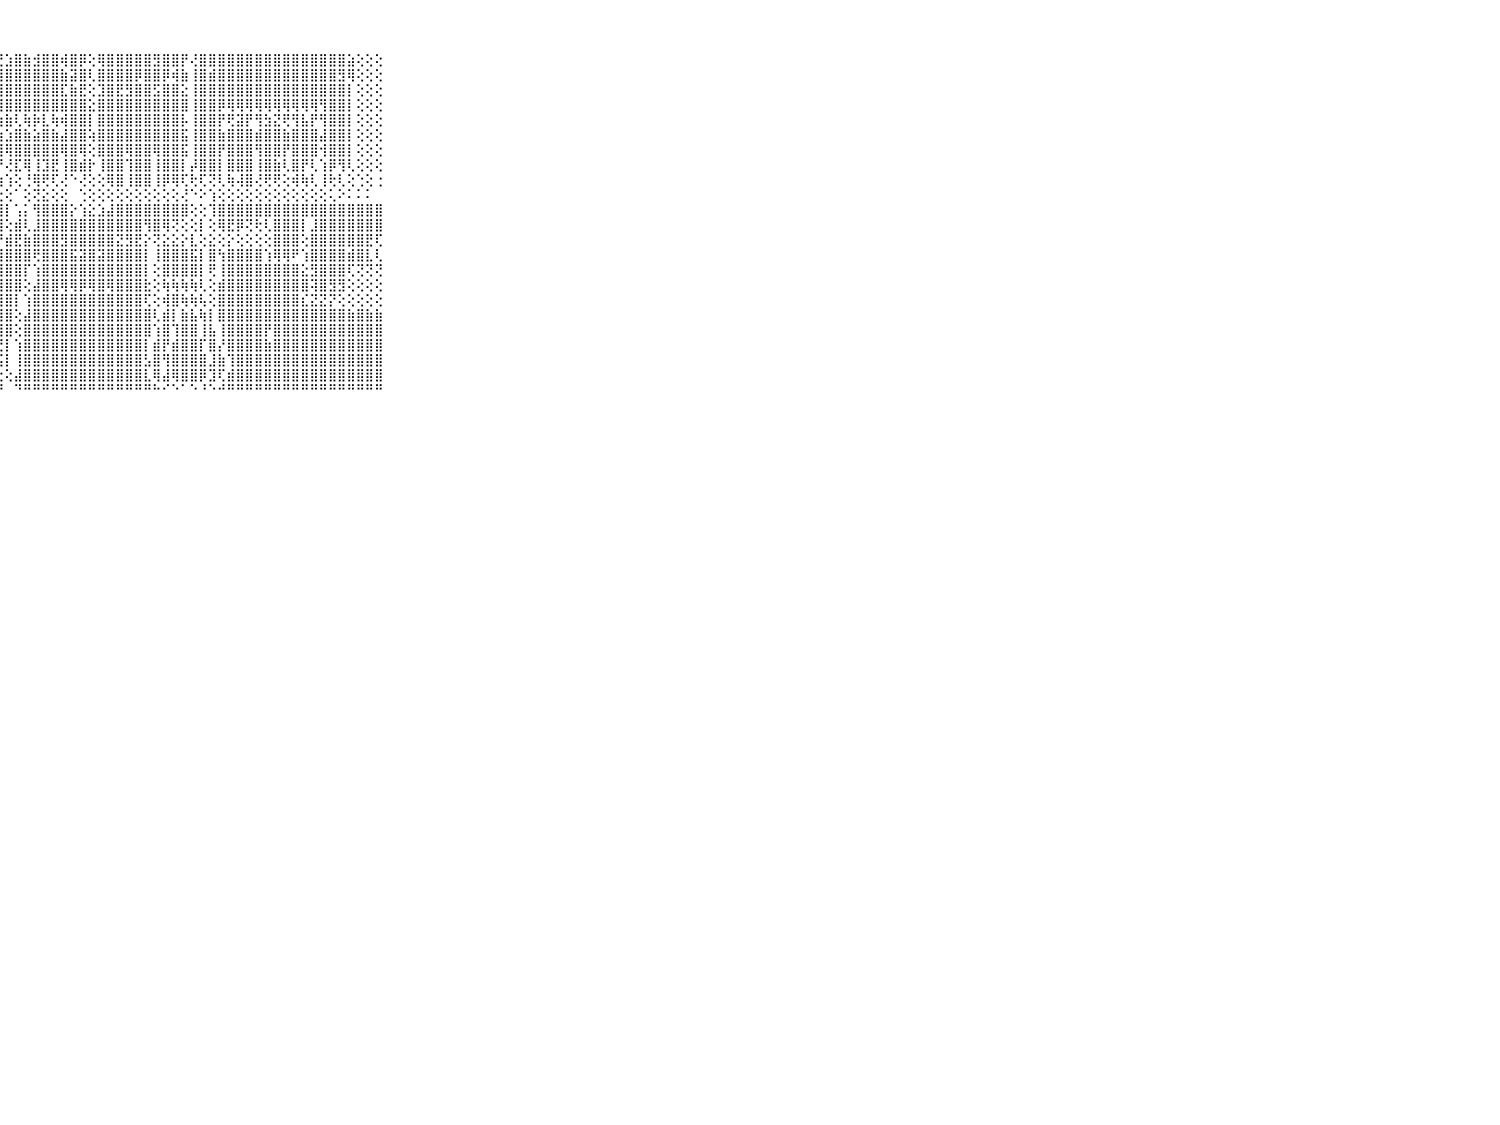

⠀⠀⠀⠀⠀⠀⠀⠀⠀⠀⠀⠀⠀⠀⠀⠀⠀⠀⢕⢕⠀⠕⢱⣿⣷⣱⣿⣟⣱⣿⣷⣺⣿⣿⢾⣿⡿⢕⢿⣿⣿⣿⣿⣿⣻⣿⣿⡟⢜⣿⣿⣿⣿⣿⣿⣿⣿⣿⣿⣿⣿⣿⣿⣿⣿⣵⢕⢕⢕⠀⠀⠀⠀⠀⠀⠀⠀⠀⠀⠀⠀
⠀⠀⠀⠀⠀⠀⠀⠀⠀⠀⠀⠀⠀⠀⠀⠀⠀⠀⢕⢑⠀⠀⢱⣟⣵⣼⣿⣿⣿⣿⣿⣿⣿⣿⣷⣽⣿⢇⣿⣿⣿⣿⡿⣿⣿⡿⢾⣷⢸⣿⣾⣿⣿⣿⣿⣿⣿⣿⣿⣿⣿⣿⣿⣿⣻⢿⢕⢕⢕⠀⠀⠀⠀⠀⠀⠀⠀⠀⠀⠀⠀
⠀⠀⠀⠀⠀⠀⠀⠀⠀⠀⠀⠀⠀⠀⠀⠀⠀⠀⢕⢕⠀⢑⢜⣱⣝⢻⣿⣿⣿⣿⣿⣿⣿⣿⣏⣷⣟⢕⣹⣿⣟⣻⣿⣿⣫⣿⣿⣕⢸⣿⣿⣿⣿⣿⣿⣿⣿⣿⣿⣿⣿⣿⣿⣿⣿⡇⢕⢕⢕⠀⠀⠀⠀⠀⠀⠀⠀⠀⠀⠀⠀
⠀⠀⠀⠀⠀⠀⠀⠀⠀⠀⠀⠀⠀⠀⠀⠀⠀⢅⢕⢕⢀⢔⢸⣿⣿⢻⣿⣿⣿⣿⣿⣿⣿⣿⣿⣿⣿⣕⣿⣿⣿⣿⣿⣿⣿⣿⣿⣿⢸⣿⣿⡿⢿⢿⢿⢿⢿⢿⢿⢿⢿⢿⢻⣿⣿⡇⢕⢕⢕⠀⠀⠀⠀⠀⠀⠀⠀⠀⠀⠀⠀
⠀⠀⠀⠀⠀⠀⠀⠀⠀⠀⠀⠀⠀⠀⠀⠀⢕⢕⢕⢕⢕⢕⢜⣿⣿⢱⢇⢷⣷⢇⢷⡷⣇⢷⢾⣿⣿⡇⣿⣿⣿⣿⣿⣿⣿⣿⣿⡧⢸⣿⣿⡟⢟⣽⡟⢻⣳⣝⢟⢻⣧⡟⢻⣿⣿⡇⢕⢕⢕⠀⠀⠀⠀⠀⠀⠀⠀⠀⠀⠀⠀
⠀⠀⠀⠀⠀⠀⠀⠀⠀⠀⠀⠀⠀⠀⠀⠀⢕⢕⢕⢕⢕⢕⢜⣿⣿⢱⣿⣷⣱⣿⣷⣵⣿⣷⣼⣿⣿⢵⣿⣿⣿⣿⣿⣿⣿⣿⣿⣯⢸⣿⣿⣷⣿⣿⣿⣾⣿⣿⣷⣿⣿⣿⣼⣿⣿⡇⢕⢕⢕⠀⠀⠀⠀⠀⠀⠀⠀⠀⠀⠀⠀
⠀⠀⠀⠀⠀⠀⠀⠀⠀⠀⠀⠀⠀⠀⠀⢔⢕⢕⢕⢕⢕⢕⢕⣿⣿⢼⣿⣿⢿⣿⣿⣿⣿⣿⢿⣿⢿⢕⣿⣿⣿⢿⣿⣿⢿⣿⣿⣯⢸⣿⣿⡟⣿⣿⣿⢻⣿⣿⡟⣿⣿⣿⢺⣿⣿⡇⢕⢕⢕⠀⠀⠀⠀⠀⠀⠀⠀⠀⠀⠀⠀
⠀⠀⠀⠀⠀⠀⠀⠀⠀⠀⠀⠀⠀⠀⠀⢕⢕⢕⢕⢕⢕⢕⢕⣿⡏⢕⢝⡝⢜⣏⢿⢸⣹⣟⢸⣿⣾⡗⢸⣿⣿⢹⣿⣿⢸⣿⣿⡇⡼⣿⣿⡇⣿⣿⣿⢸⣿⣷⢇⣿⡟⢇⢱⡿⢻⢇⢕⢕⢕⠀⠀⠀⠀⠀⠀⠀⠀⠀⠀⠀⠀
⠀⠀⠀⠀⠀⠀⠀⠀⠀⠀⠀⠐⢔⢁⢐⢵⡇⢕⢕⢕⢕⢕⢕⢿⢕⢕⢜⢳⢱⢕⢘⢿⢟⢏⢜⠑⢜⢕⢕⢿⣿⢸⣿⣿⢸⡿⢿⢏⢗⢏⢝⢇⢷⢼⣿⢜⢟⢟⢕⢾⢷⢇⢸⢗⢇⢕⢑⢕⢐⠀⠀⠀⠀⠀⠀⠀⠀⠀⠀⠀⠀
⠀⠀⠀⠀⠀⠀⠀⠀⠀⠀⠀⢀⢀⢀⢁⢕⢕⢕⢕⢕⢕⢕⢕⢕⢕⢕⢕⢕⢕⠁⢕⢝⣕⢕⢕⠀⢑⢕⢕⢕⢕⢕⢕⢕⢕⢕⢕⢜⠑⠕⢱⢕⢕⢕⢕⢕⢕⢕⢕⢕⢕⢕⢕⢅⠕⠅⠅⠅⠀⠀⠀⠀⠀⠀⠀⠀⠀⠀⠀⠀⠀
⠀⠀⠀⠀⠀⠀⠀⠀⠀⠀⠀⣿⣿⣿⣿⣸⣿⣿⣿⣿⣿⣿⣿⣿⣿⣿⣿⣿⡇⢡⡅⢻⣿⣿⣿⡕⢱⣕⣱⣼⣿⣿⣿⣿⣿⣿⣿⣿⢕⢕⢹⣿⣿⣿⣿⣿⣿⣿⣿⣿⣿⣿⣿⣿⣿⣿⣿⣿⣿⠀⠀⠀⠀⠀⠀⠀⠀⠀⠀⠀⠀
⠀⠀⠀⠀⠀⠀⠀⠀⠀⠀⠀⣿⣿⣿⣿⣿⣿⣿⣿⣿⣿⣿⣿⣿⣿⣿⣿⣿⢕⣾⢇⣸⣿⣿⣿⣿⣿⣿⣿⣿⣿⣿⣿⢻⣿⢿⢝⢕⢕⡇⢕⢿⣟⡿⢝⢗⢇⣿⣿⣿⡇⣸⣿⣿⣿⣿⣿⣿⣿⠀⠀⠀⠀⠀⠀⠀⠀⠀⠀⠀⠀
⠀⠀⠀⠀⠀⠀⠀⠀⠀⠀⠀⣿⣿⣿⢿⣝⣿⣿⣿⣿⣿⣿⡿⣿⣿⣿⣿⡟⣾⣟⣷⣿⣿⣿⣻⣿⣿⣿⣿⣿⣝⣻⣟⡕⢝⣕⣕⡕⣇⢕⣕⢕⡕⢕⢕⢕⢕⣿⣿⣿⢕⣿⣿⣿⣿⣿⣿⣟⢏⠀⠀⠀⠀⠀⠀⠀⠀⠀⠀⠀⠀
⠀⠀⠀⠀⠀⠀⠀⠀⠀⠀⠀⣿⢻⣿⣿⣿⣿⣿⣿⣿⣿⣿⡧⢿⣿⣿⣿⣿⣿⣿⣿⢟⣿⣿⣿⣯⣽⣿⣽⣿⣿⣿⣿⡇⢸⣿⣿⣿⣯⡇⣿⢳⣿⣿⣿⣿⢱⢿⢿⠟⢱⣿⣿⣿⣿⣾⣿⣇⢇⠀⠀⠀⠀⠀⠀⠀⠀⠀⠀⠀⠀
⠀⠀⠀⠀⠀⠀⠀⠀⠀⠀⠀⣿⢜⣿⣿⣿⣿⡇⢕⣿⣿⣿⡇⢸⣿⣿⣿⣿⣿⣿⡏⢱⣿⣿⣿⣿⣿⣿⣿⣿⣿⣿⣿⡇⢕⣿⣿⣿⣿⡇⢟⢸⣿⣿⣿⣿⣿⣿⣿⣿⣕⣻⣿⣿⣿⢏⢝⢝⢝⠀⠀⠀⠀⠀⠀⠀⠀⠀⠀⠀⠀
⠀⠀⠀⠀⠀⠀⠀⠀⠀⠀⠀⣿⢕⢸⣿⢟⣟⡇⢕⣟⣿⣿⡇⢜⡟⣿⣿⣿⣿⣿⢕⣼⣿⣿⢿⢿⡿⢿⣿⢿⣿⣿⣿⣗⢕⢷⢷⢷⢷⢇⢕⣾⣿⣿⣿⣿⣿⣿⣿⣿⣿⢽⣿⣻⣻⢕⢕⢕⢕⠀⠀⠀⠀⠀⠀⠀⠀⠀⠀⠀⠀
⠀⠀⠀⠀⠀⠀⠀⠀⠀⠀⠀⣿⡇⢵⣷⣿⣷⣇⢕⣿⣿⣿⣧⢱⣿⣿⣿⣿⣿⡇⢱⣿⣿⣿⣿⣿⣿⣿⣿⣿⣿⣿⣿⢏⢕⢾⣿⢷⢷⢧⢕⣿⣿⣿⣿⣿⣿⣿⣿⣿⣎⣝⣝⡝⢕⢕⢕⢕⢕⠀⠀⠀⠀⠀⠀⠀⠀⠀⠀⠀⠀
⠀⠀⠀⠀⠀⠀⠀⠀⠀⠀⠀⣿⡇⢸⣿⣿⣿⣿⢕⣿⣿⣿⣿⢸⣿⣿⣿⣿⣿⢕⣼⣿⣿⣿⣿⣿⣿⣿⣿⣿⣿⣿⣿⣿⢇⣾⡇⣷⣧⢷⡇⣿⣿⣿⣿⣿⣿⣿⣿⣿⣿⣿⣿⣿⣿⣷⣿⣷⣷⠀⠀⠀⠀⠀⠀⠀⠀⠀⠀⠀⠀
⠀⠀⠀⠀⠀⠀⠀⠀⠀⠀⠀⣿⡇⢸⣿⣿⣿⣿⢕⣻⣿⣿⡇⢸⣿⣿⣿⣿⣿⢕⣿⣿⣿⣿⣿⣿⣿⣿⣿⣿⣿⣿⣿⣿⢱⣿⢹⣿⣿⢸⣧⢸⣿⣿⣿⣿⡟⣿⣿⣿⣿⣿⣿⣿⣿⣿⣿⣿⣿⠀⠀⠀⠀⠀⠀⠀⠀⠀⠀⠀⠀
⠀⠀⠀⠀⠀⠀⠀⠀⠀⠀⠀⣿⡇⢸⣿⢿⢿⣝⢕⣱⣵⣵⣧⢕⣧⣵⣽⣝⡇⢱⣿⣿⣿⣿⣿⣿⣿⣿⣿⣿⣿⣿⣿⡇⣾⡟⣾⣿⣿⡏⣿⡜⣿⣿⣿⣿⣷⣿⣿⣿⣿⣿⣿⣿⣿⣿⣿⣿⣿⠀⠀⠀⠀⠀⠀⠀⠀⠀⠀⠀⠀
⠀⠀⠀⠀⠀⠀⠀⠀⠀⠀⠀⣿⣇⢱⣷⣿⣿⢿⢇⢟⢟⢟⢟⢜⣟⡿⢿⢫⡇⢸⣿⣿⣿⣿⣿⣿⣿⣿⣿⣿⣿⣿⣿⣣⣿⢻⣿⣿⣿⣿⣸⣷⢹⣿⣿⣿⣿⣿⣿⣿⣿⣿⣿⣿⣿⣿⣿⣿⣿⠀⠀⠀⠀⠀⠀⠀⠀⠀⠀⠀⠀
⠀⠀⠀⠀⠀⠀⠀⠀⠀⠀⠀⣿⡿⢕⣱⣕⣕⣕⢕⢕⣕⡱⢱⣵⣷⣷⣴⢕⢕⣼⣿⣿⣿⣿⣿⣿⣿⣿⣿⣿⣿⣿⣿⣇⢿⣼⢿⣿⣿⡿⣹⢏⣾⣿⣿⣿⣿⣿⣿⣿⣿⣿⣿⣿⣿⣿⣿⣿⣿⠀⠀⠀⠀⠀⠀⠀⠀⠀⠀⠀⠀
⠀⠀⠀⠀⠀⠀⠀⠀⠀⠀⠀⠛⠑⠊⠘⠛⠙⠑⠑⠑⠑⠑⠑⠘⠙⠙⠛⠙⠀⠙⠛⠛⠛⠛⠛⠛⠛⠛⠛⠛⠛⠛⠛⠛⠓⠊⠑⠁⠑⠘⠑⠚⠛⠛⠛⠛⠛⠛⠛⠛⠛⠛⠛⠛⠛⠛⠛⠛⠛⠀⠀⠀⠀⠀⠀⠀⠀⠀⠀⠀⠀